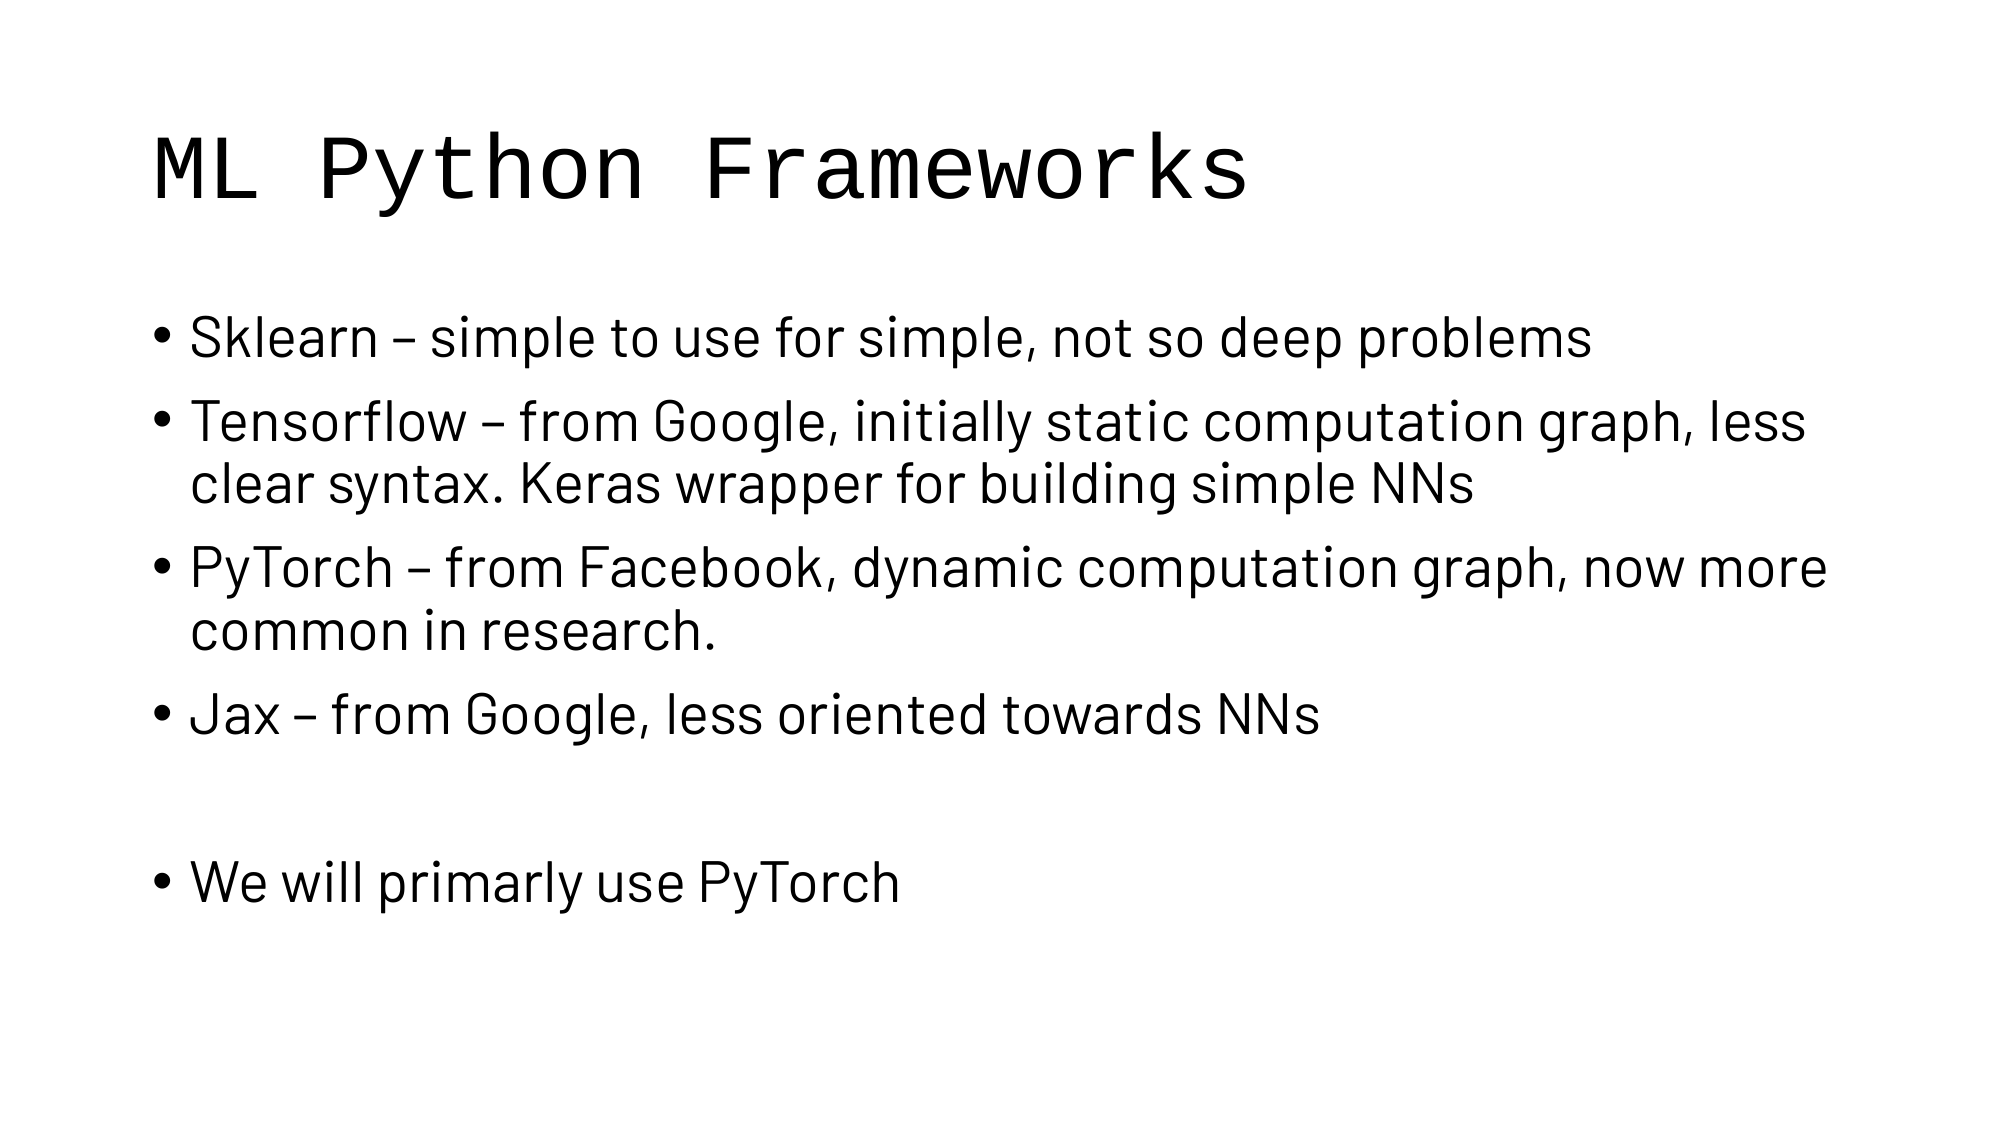

# ML Python Frameworks
Sklearn – simple to use for simple, not so deep problems
Tensorflow – from Google, initially static computation graph, less clear syntax. Keras wrapper for building simple NNs
PyTorch – from Facebook, dynamic computation graph, now more common in research.
Jax – from Google, less oriented towards NNs

We will primarly use PyTorch